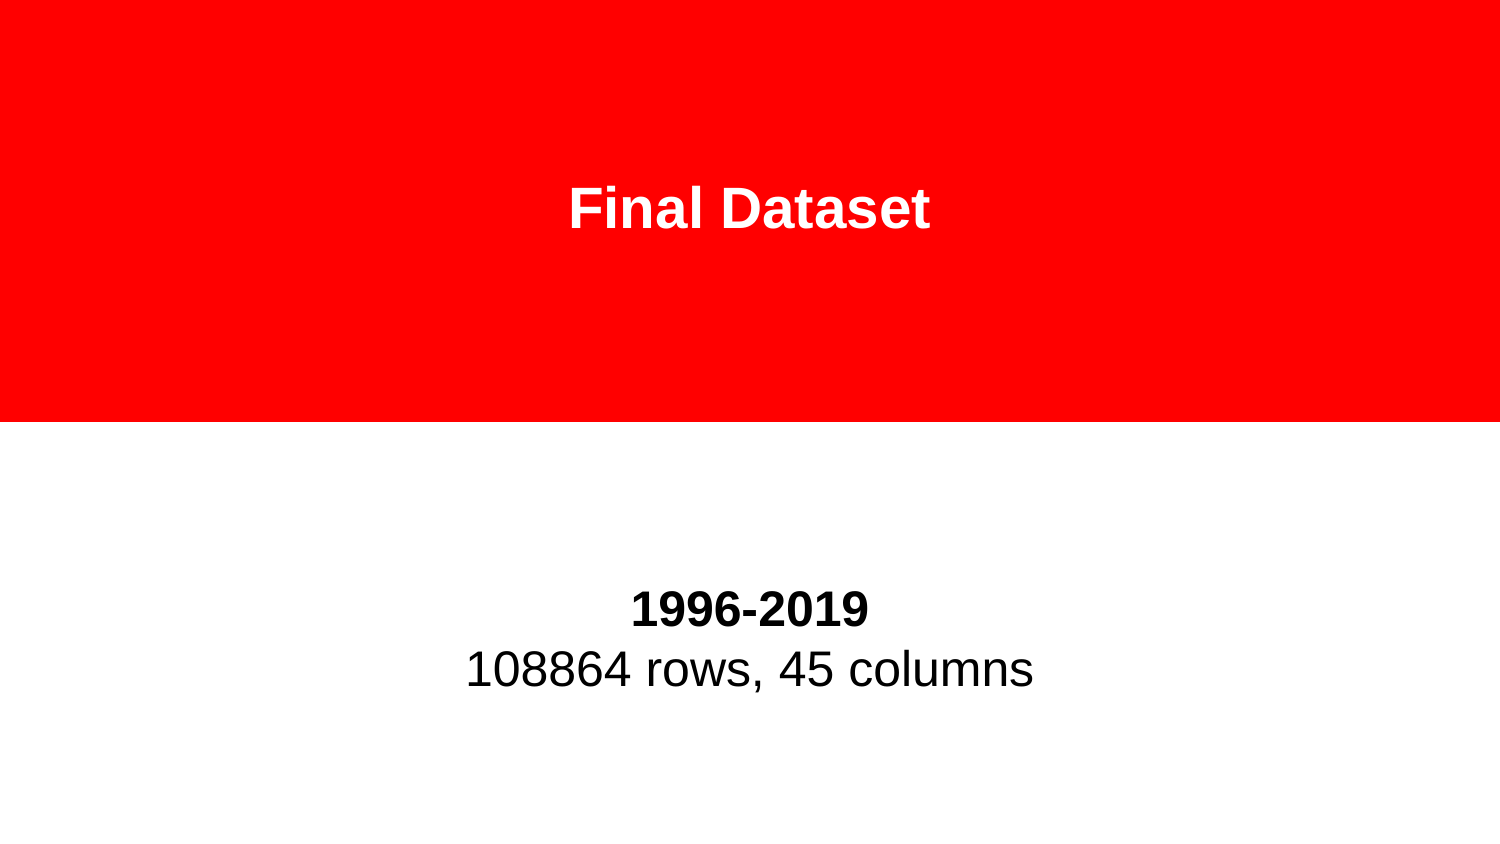

Final Dataset

1996-2019
108864 rows, 45 columns